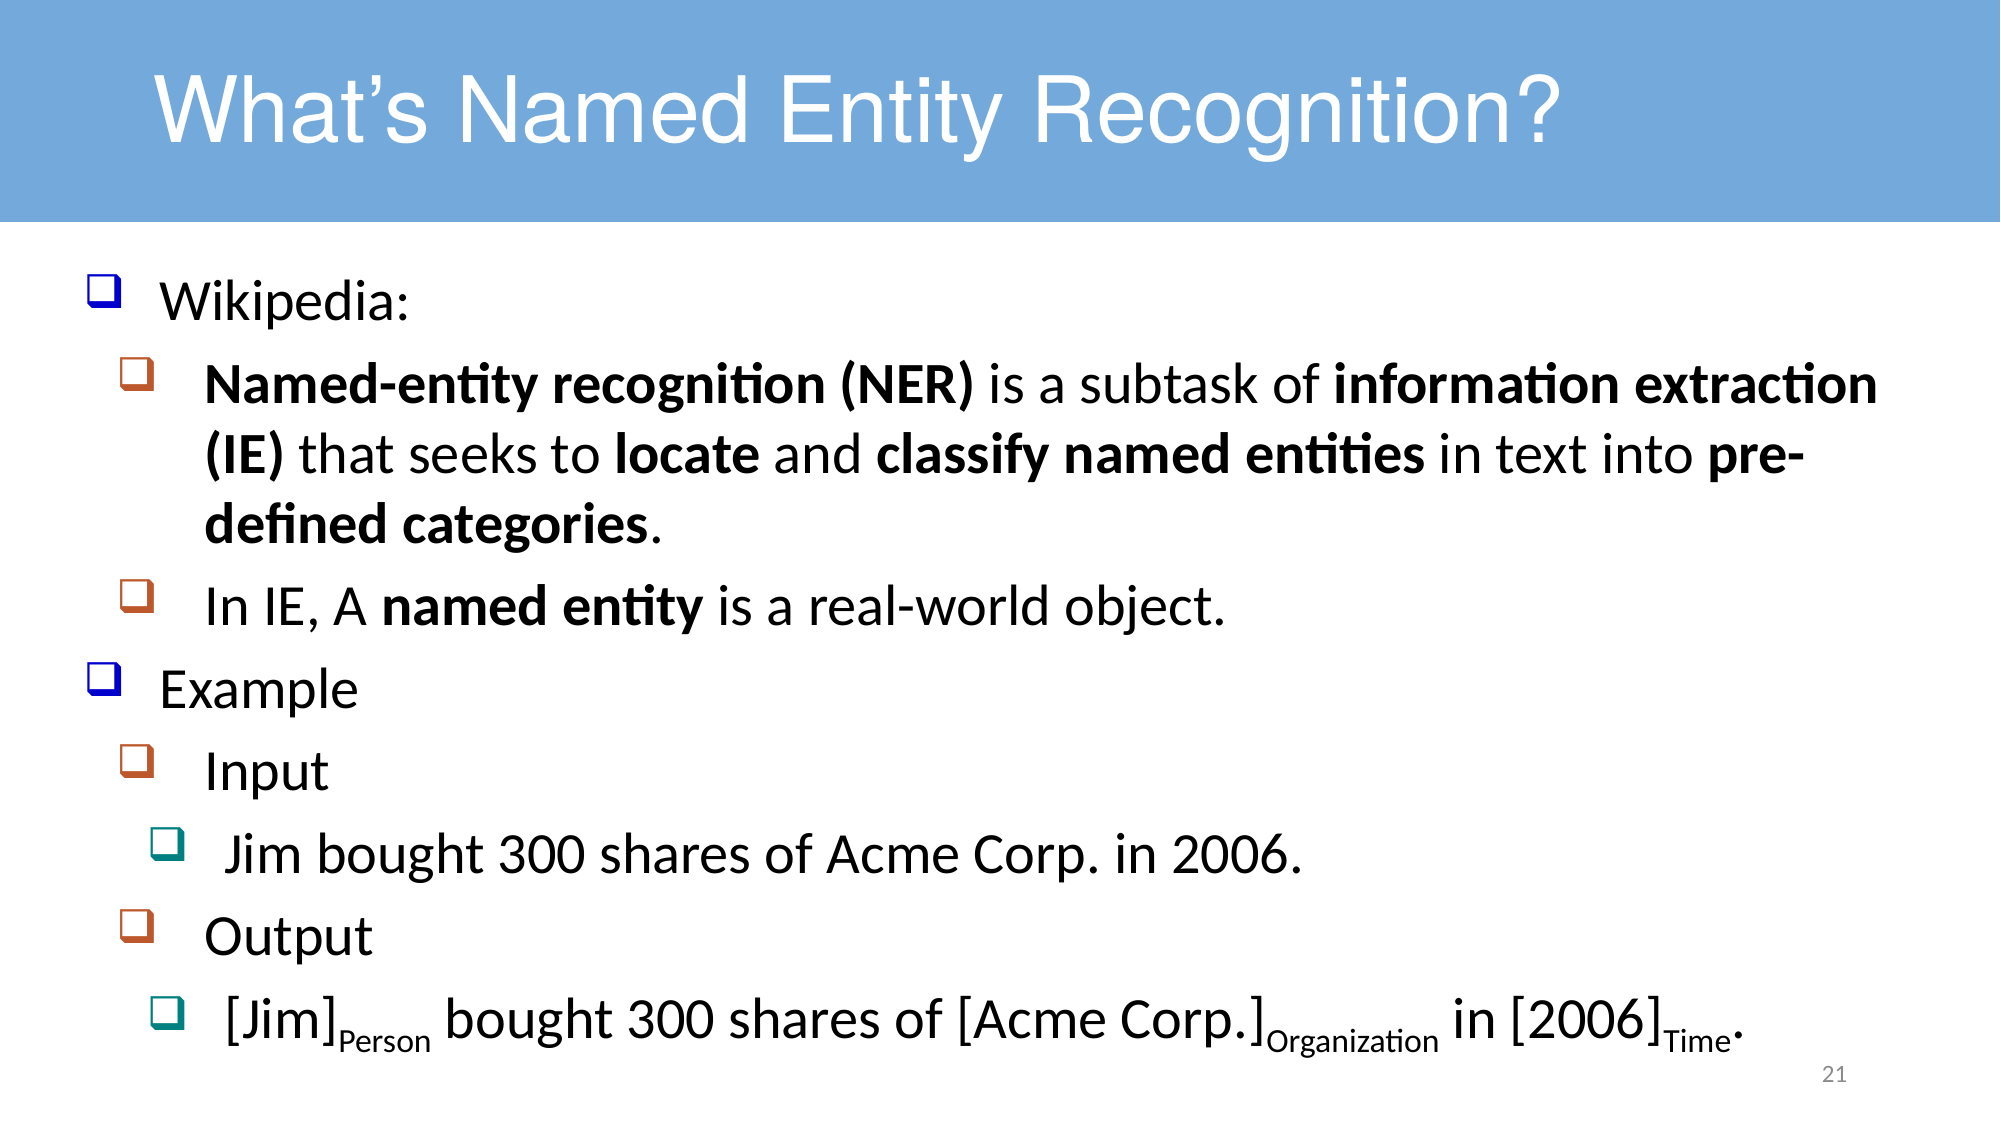

# What’s Named Entity Recognition?
Wikipedia:
Named-entity recognition (NER) is a subtask of information extraction (IE) that seeks to locate and classify named entities in text into pre-defined categories.
In IE, A named entity is a real-world object.
Example
Input
Jim bought 300 shares of Acme Corp. in 2006.
Output
[Jim]Person bought 300 shares of [Acme Corp.]Organization in [2006]Time.
21